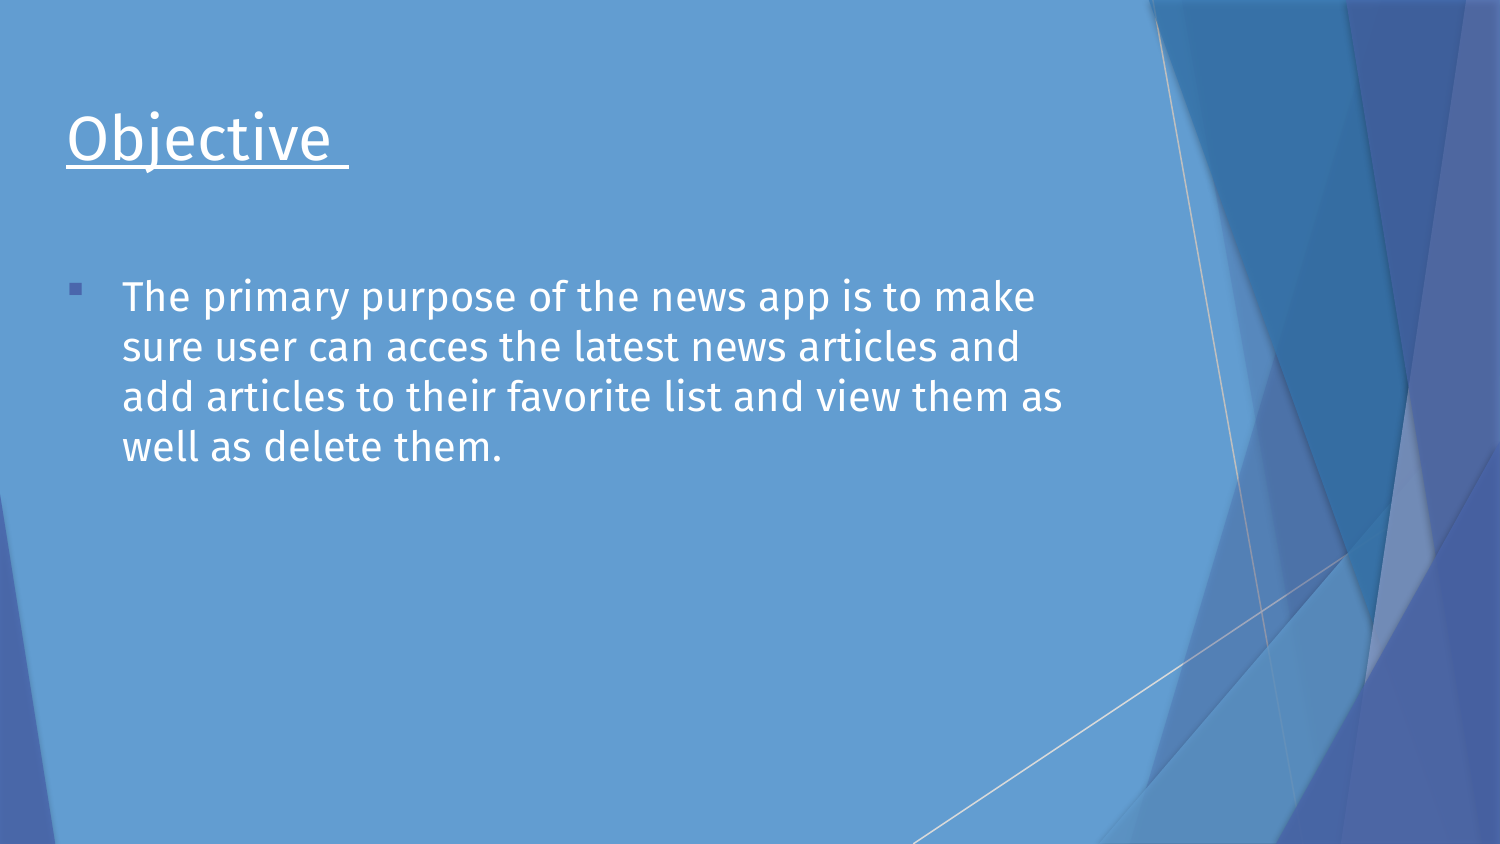

# Objective
The primary purpose of the news app is to make sure user can acces the latest news articles and add articles to their favorite list and view them as well as delete them.